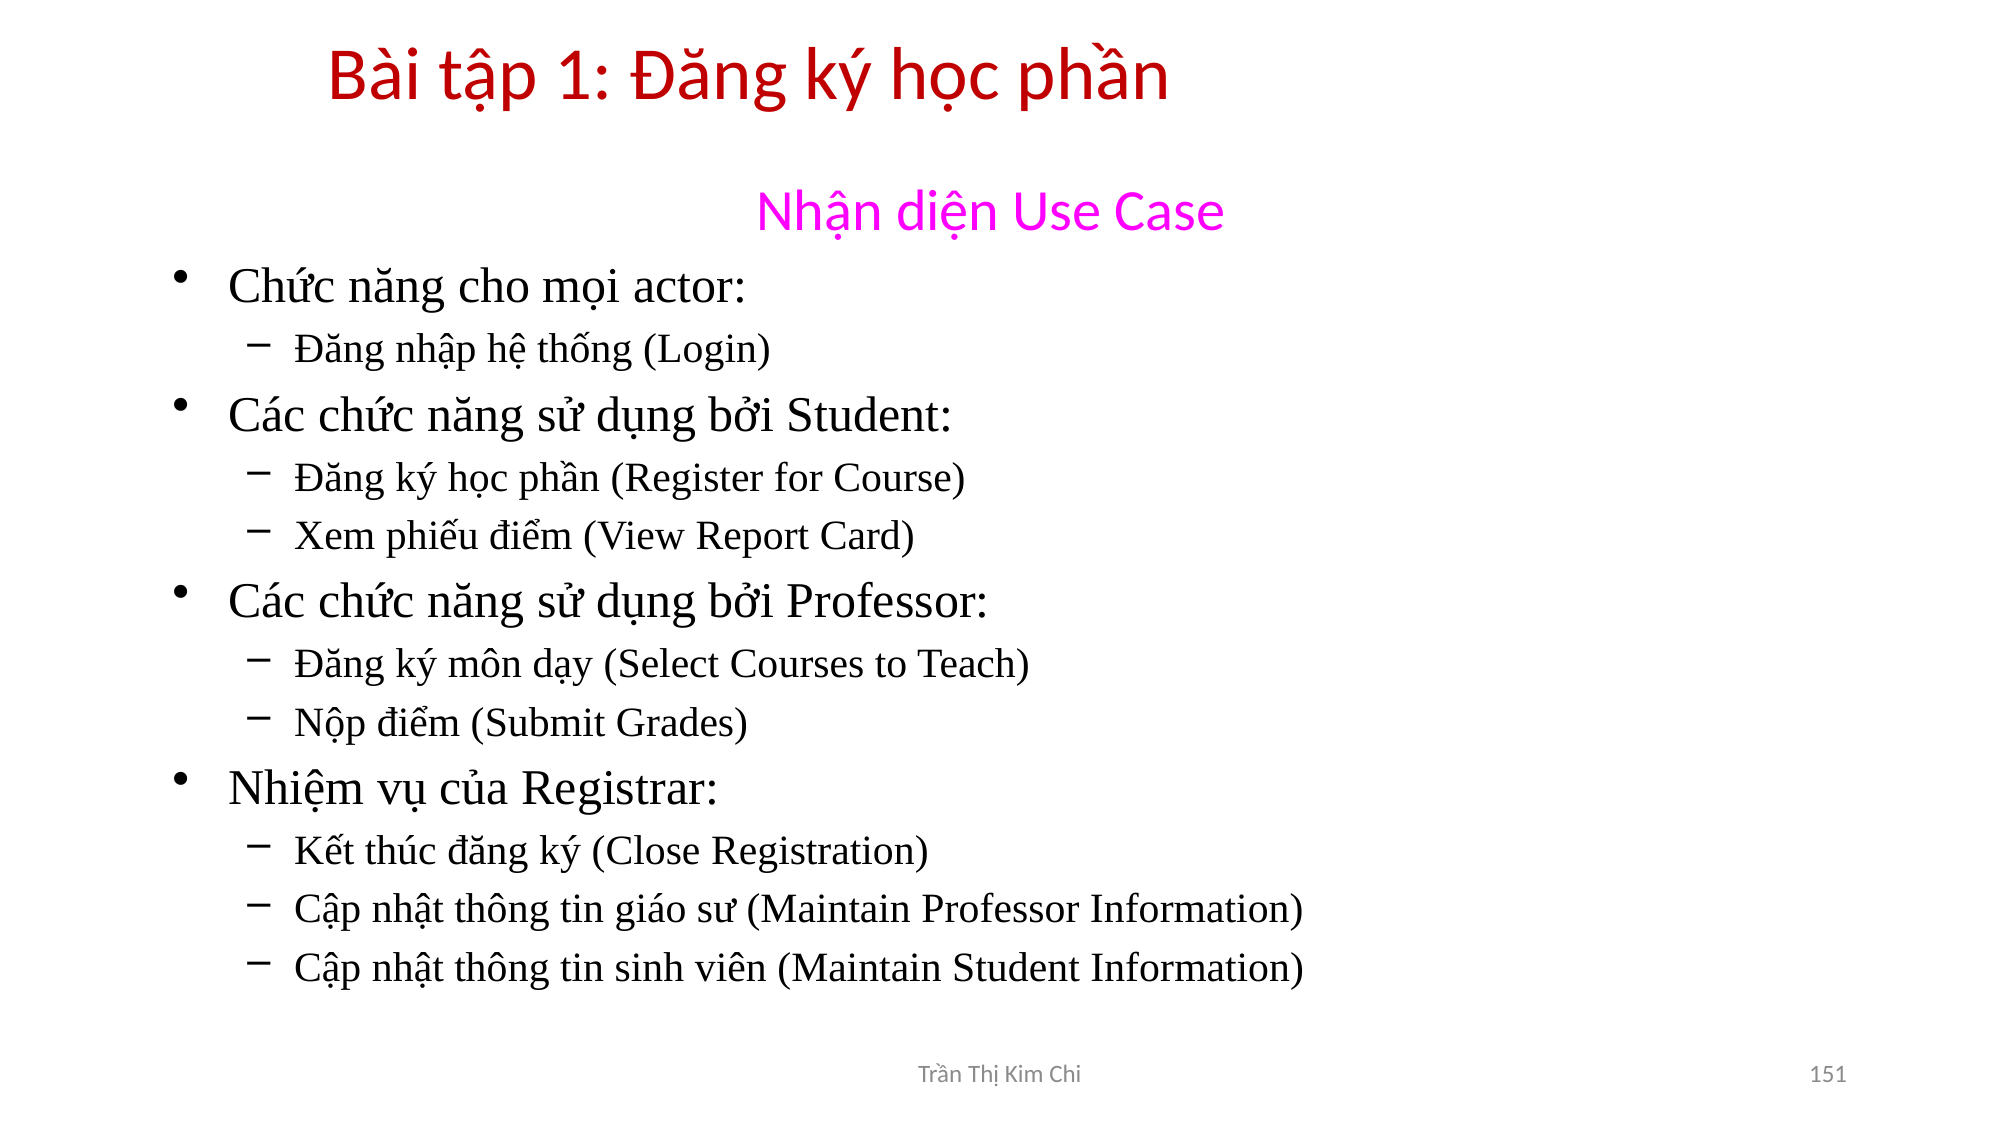

# Bài tập 1: Đăng ký học phần
Nhận diện Use Case
Chức năng cho mọi actor:
Đăng nhập hệ thống (Login)
Các chức năng sử dụng bởi Student:
Đăng ký học phần (Register for Course)
Xem phiếu điểm (View Report Card)
Các chức năng sử dụng bởi Professor:
Đăng ký môn dạy (Select Courses to Teach)
Nộp điểm (Submit Grades)
Nhiệm vụ của Registrar:
Kết thúc đăng ký (Close Registration)
Cập nhật thông tin giáo sư (Maintain Professor Information)
Cập nhật thông tin sinh viên (Maintain Student Information)

Trần Thị Kim Chi
151
Hệ thống thư viện